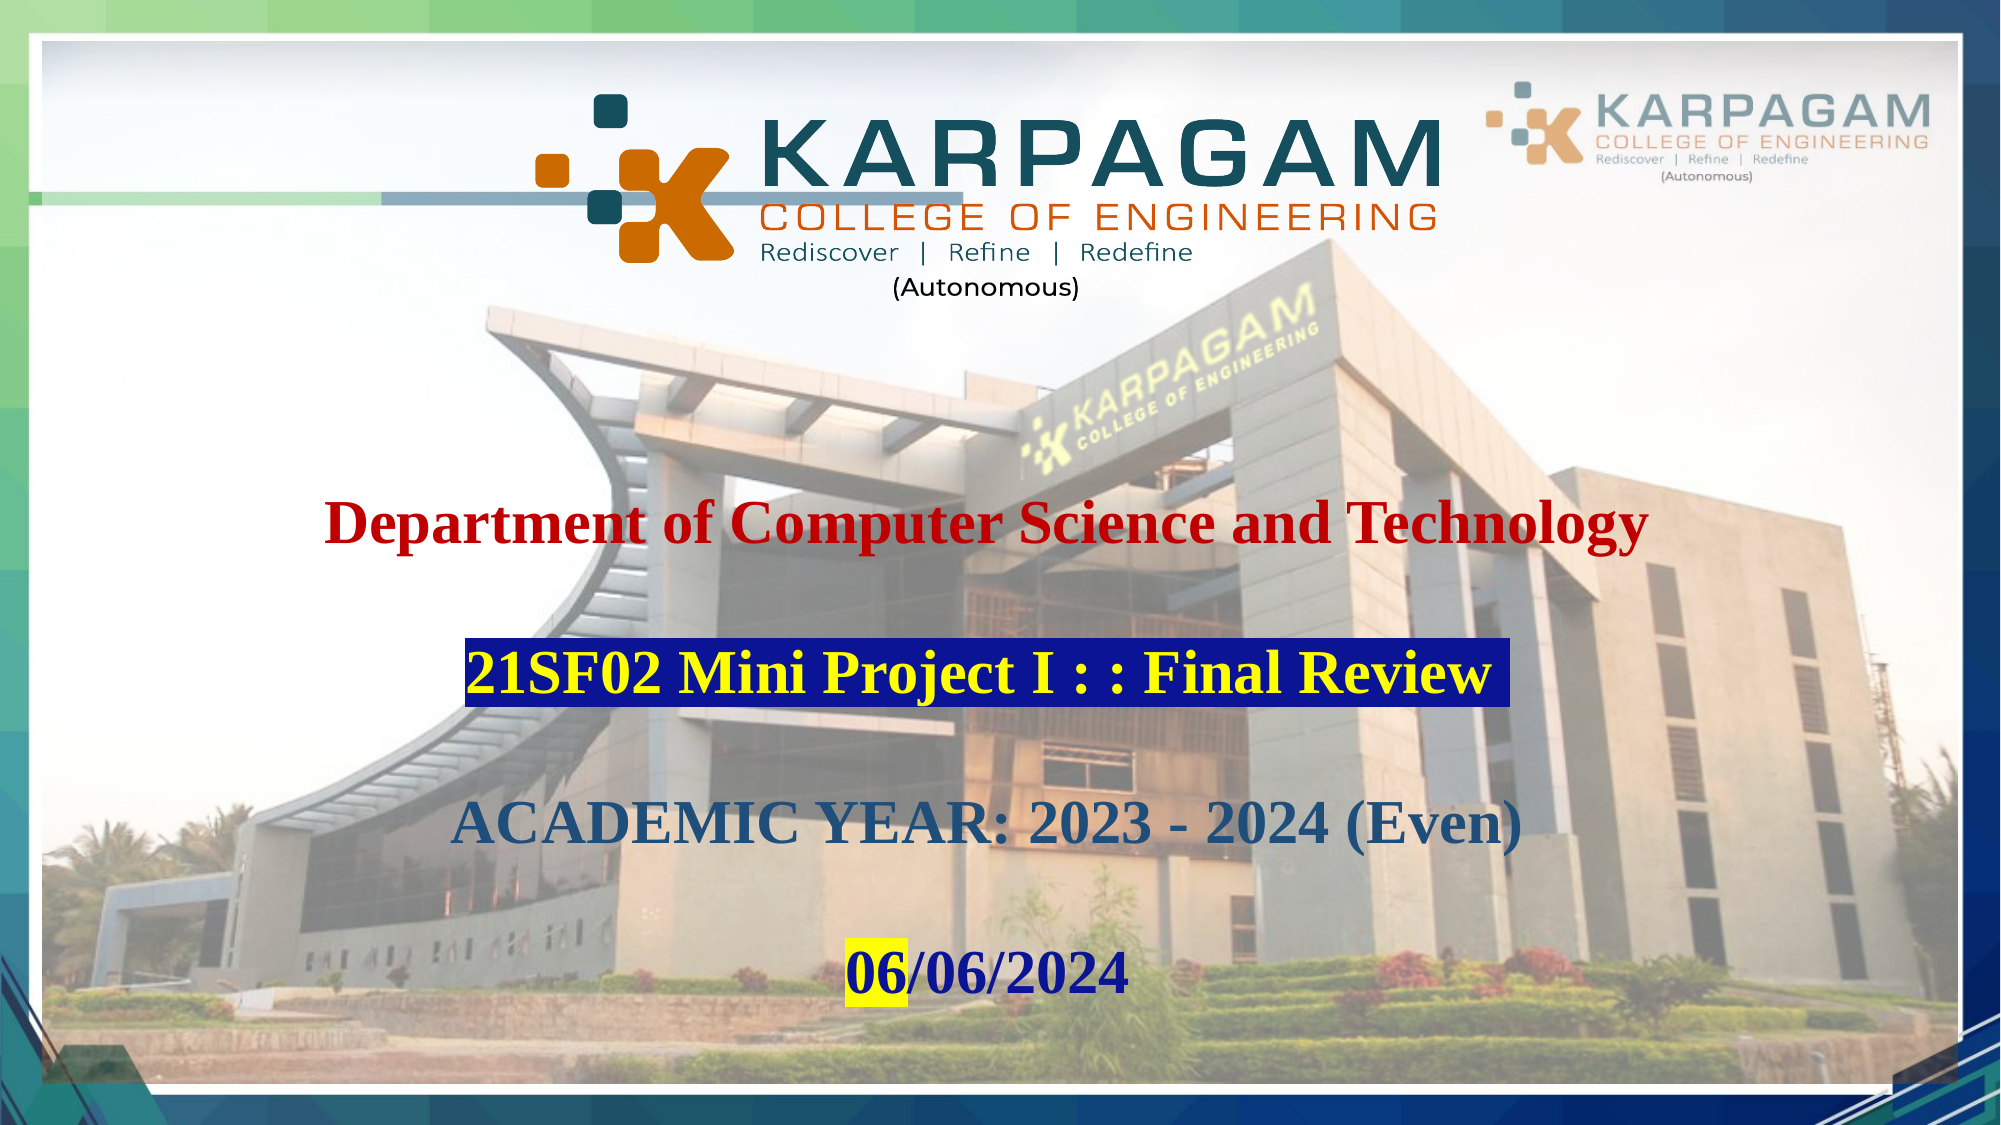

Department of Computer Science and Technology

21SF02 Mini Project I : : Final Review

ACADEMIC YEAR: 2023 - 2024 (Even)

06/06/2024